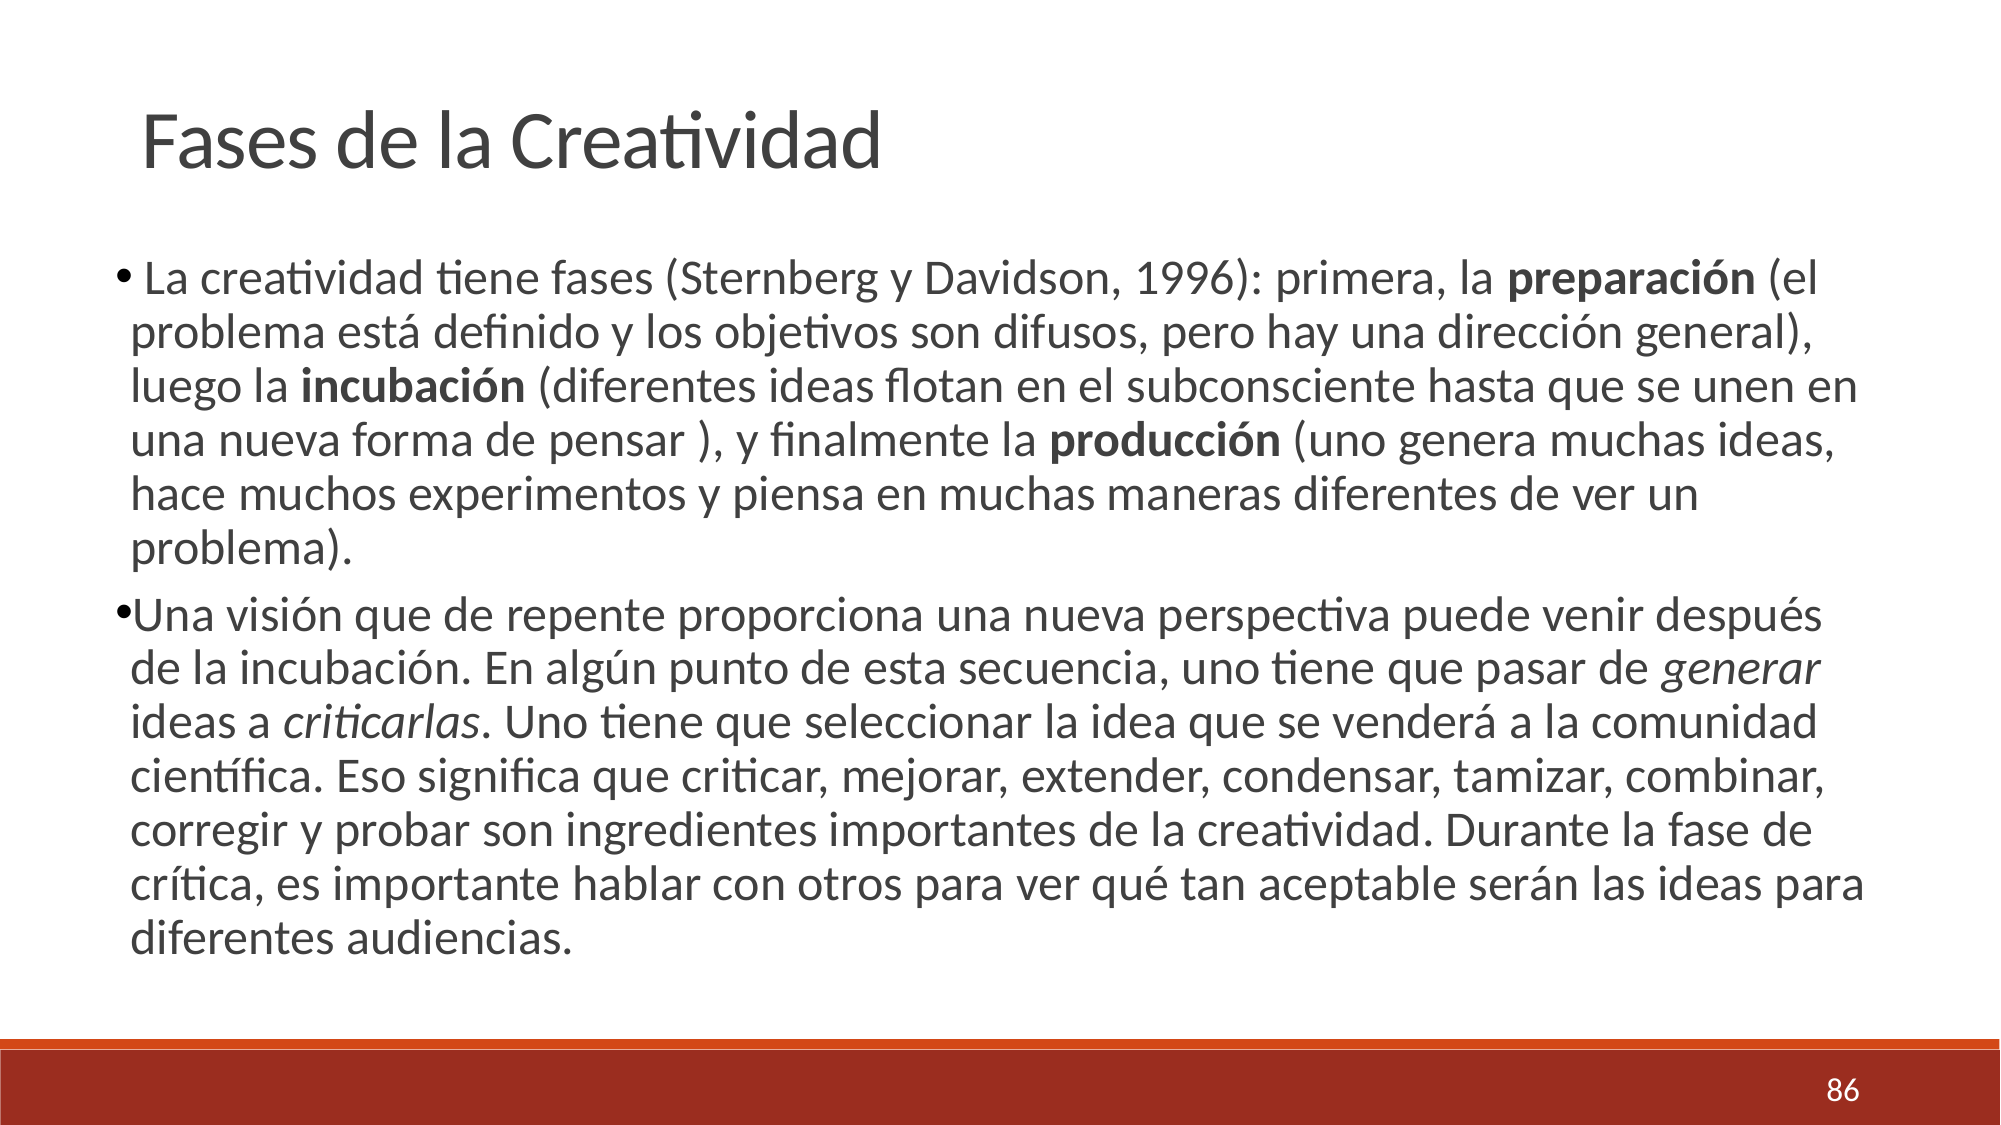

Fases de la Creatividad
 La creatividad tiene fases (Sternberg y Davidson, 1996): primera, la preparación (el problema está definido y los objetivos son difusos, pero hay una dirección general), luego la incubación (diferentes ideas flotan en el subconsciente hasta que se unen en una nueva forma de pensar ), y finalmente la producción (uno genera muchas ideas, hace muchos experimentos y piensa en muchas maneras diferentes de ver un problema).
Una visión que de repente proporciona una nueva perspectiva puede venir después de la incubación. En algún punto de esta secuencia, uno tiene que pasar de generar ideas a criticarlas. Uno tiene que seleccionar la idea que se venderá a la comunidad científica. Eso significa que criticar, mejorar, extender, condensar, tamizar, combinar, corregir y probar son ingredientes importantes de la creatividad. Durante la fase de crítica, es importante hablar con otros para ver qué tan aceptable serán las ideas para diferentes audiencias.
86